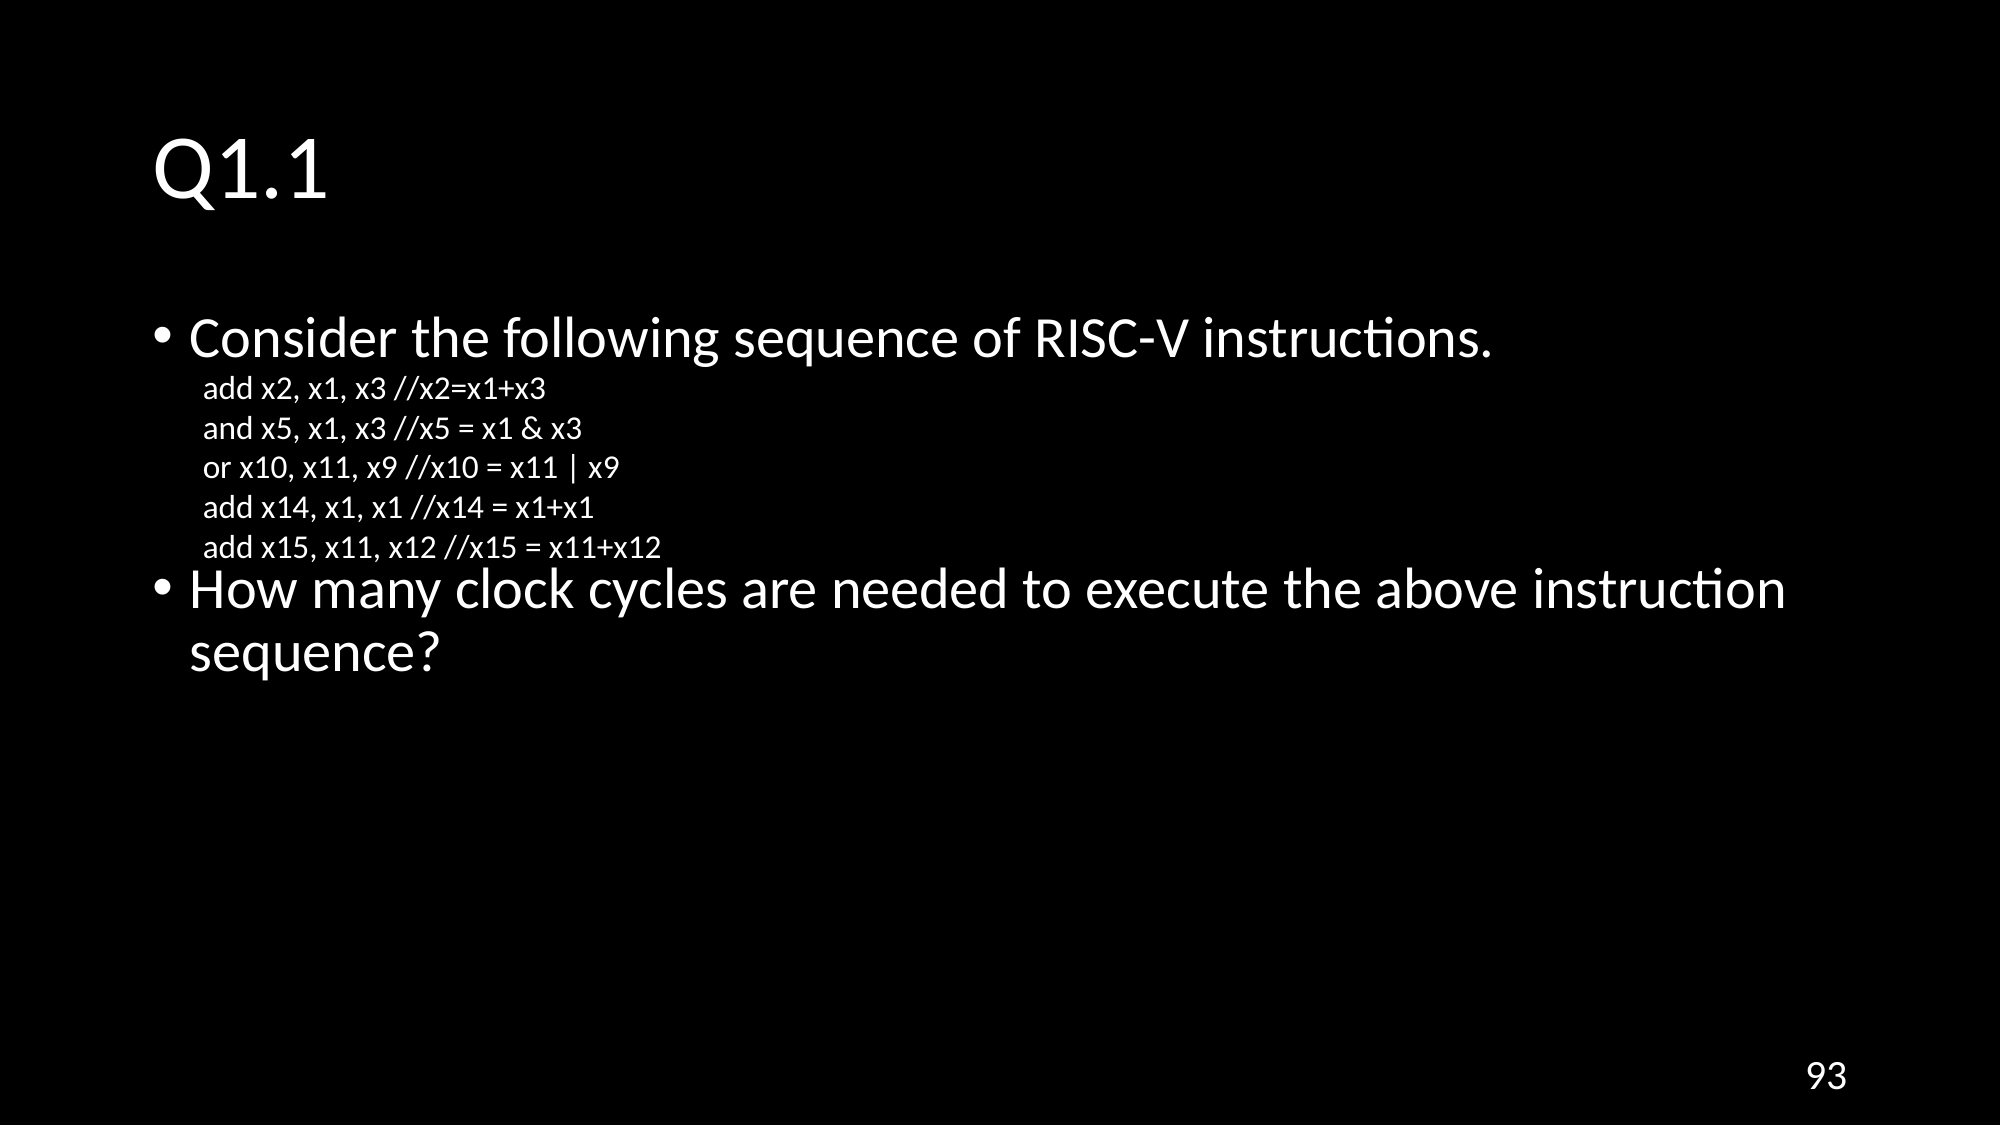

# Q1.1
Consider the following sequence of RISC-V instructions.

How many clock cycles are needed to execute the above instruction sequence?

add x2, x1, x3 //x2=x1+x3
and x5, x1, x3 //x5 = x1 & x3
or x10, x11, x9 //x10 = x11 | x9
add x14, x1, x1 //x14 = x1+x1
add x15, x11, x12 //x15 = x11+x12
93